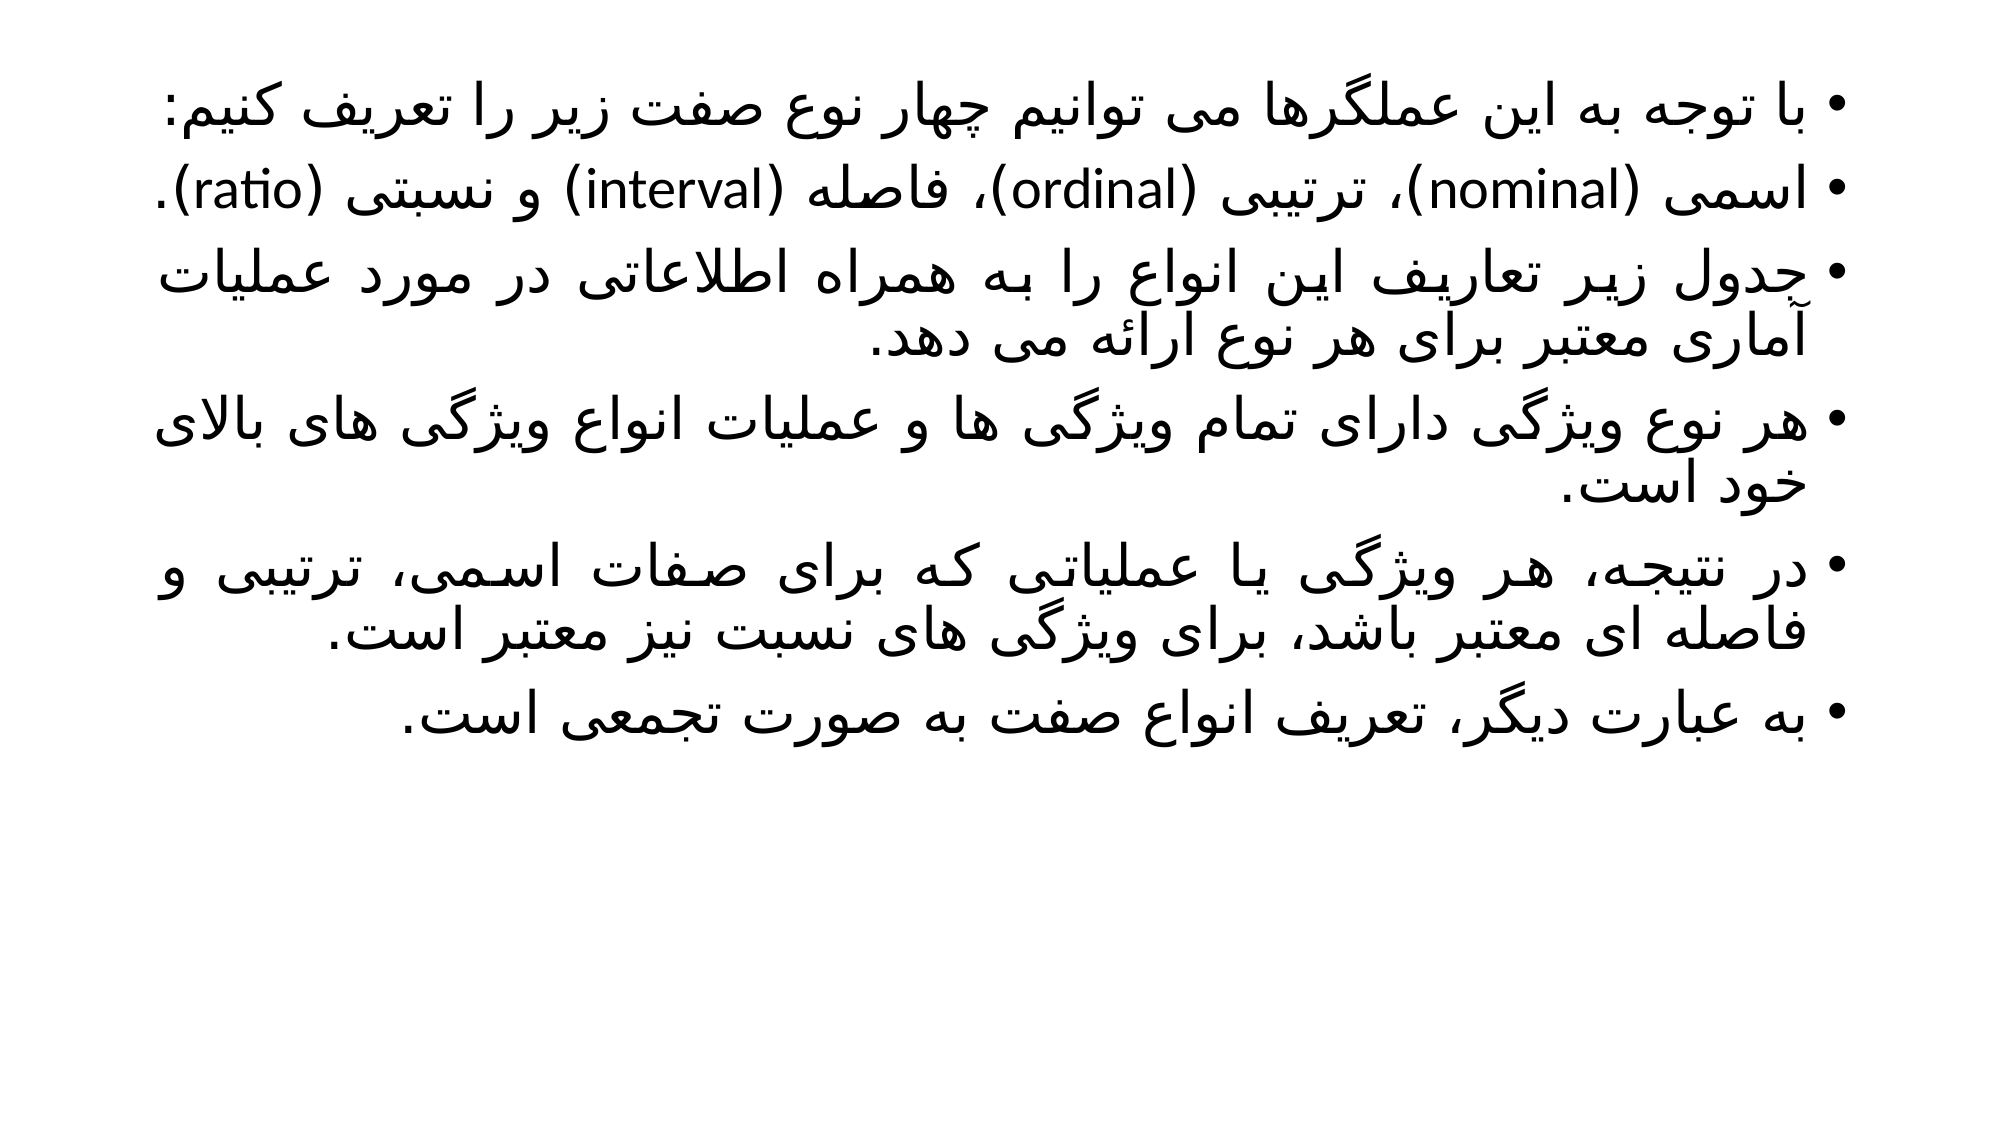

با توجه به این عملگرها می توانیم چهار نوع صفت زیر را تعریف کنیم:
اسمی (nominal)، ترتیبی (ordinal)، فاصله (interval) و نسبتی (ratio).
جدول زیر تعاریف این انواع را به همراه اطلاعاتی در مورد عملیات آماری معتبر برای هر نوع ارائه می دهد.
هر نوع ویژگی دارای تمام ویژگی ها و عملیات انواع ویژگی های بالای خود است.
در نتیجه، هر ویژگی یا عملیاتی که برای صفات اسمی، ترتیبی و فاصله ای معتبر باشد، برای ویژگی های نسبت نیز معتبر است.
به عبارت دیگر، تعریف انواع صفت به صورت تجمعی است.